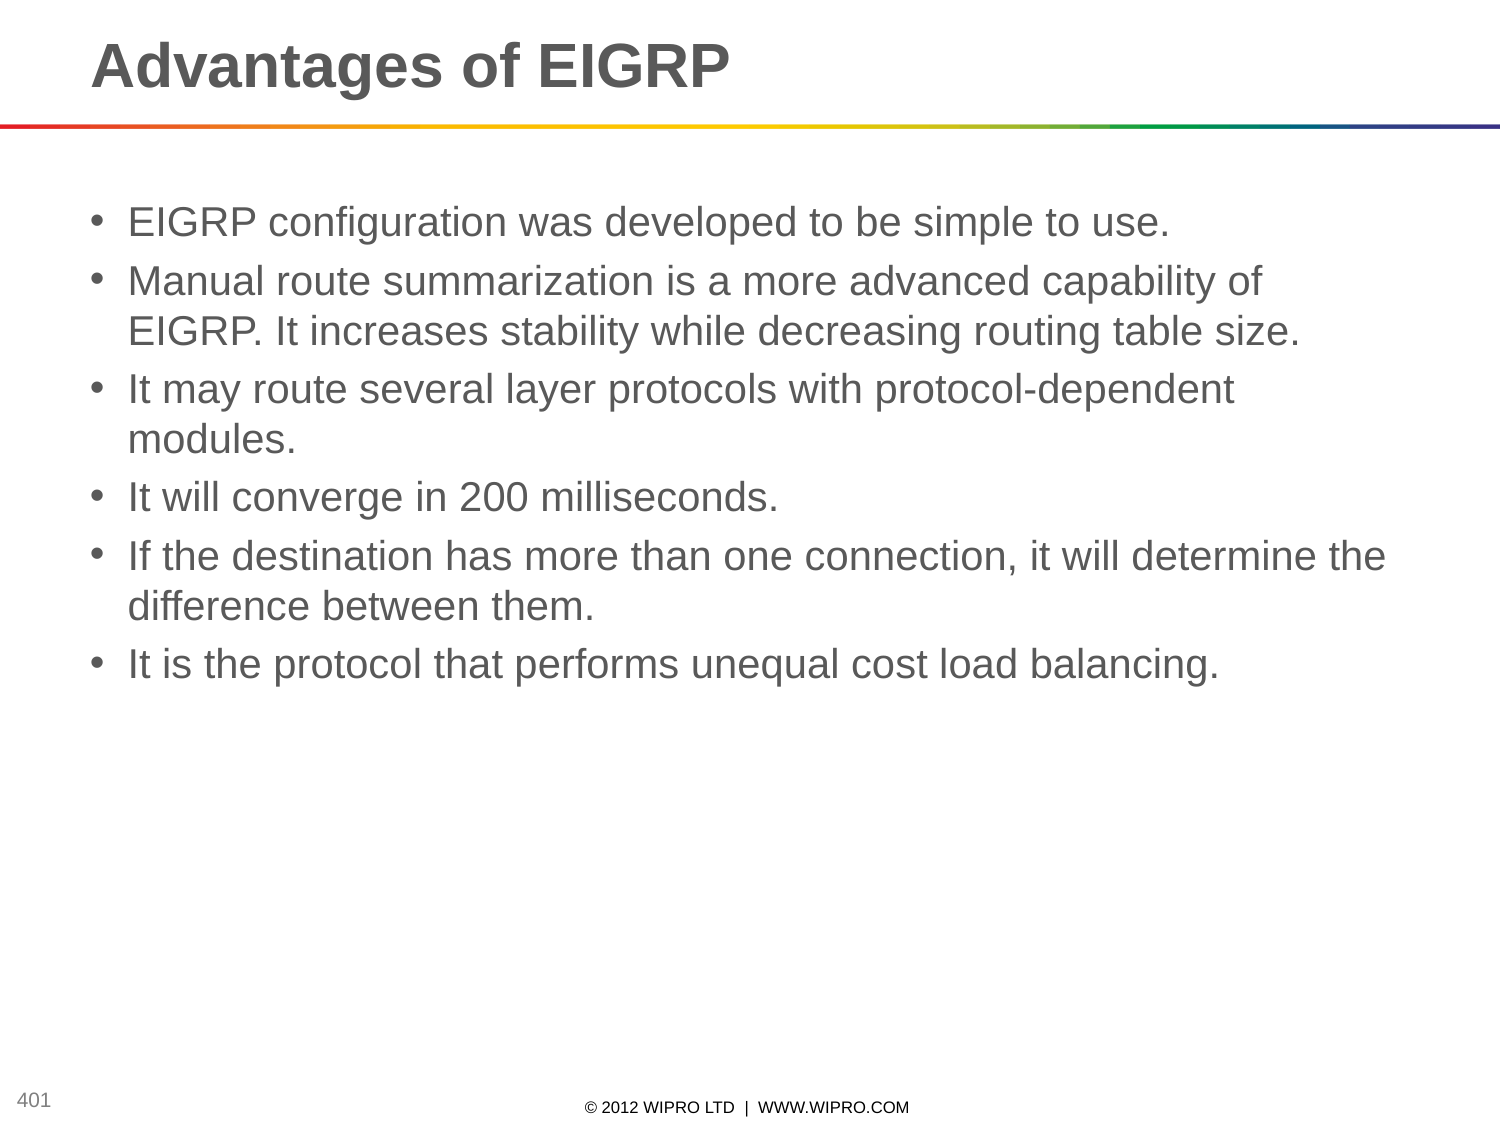

# Advantages of EIGRP
EIGRP configuration was developed to be simple to use.
Manual route summarization is a more advanced capability of EIGRP. It increases stability while decreasing routing table size.
It may route several layer protocols with protocol-dependent modules.
It will converge in 200 milliseconds.
If the destination has more than one connection, it will determine the difference between them.
It is the protocol that performs unequal cost load balancing.